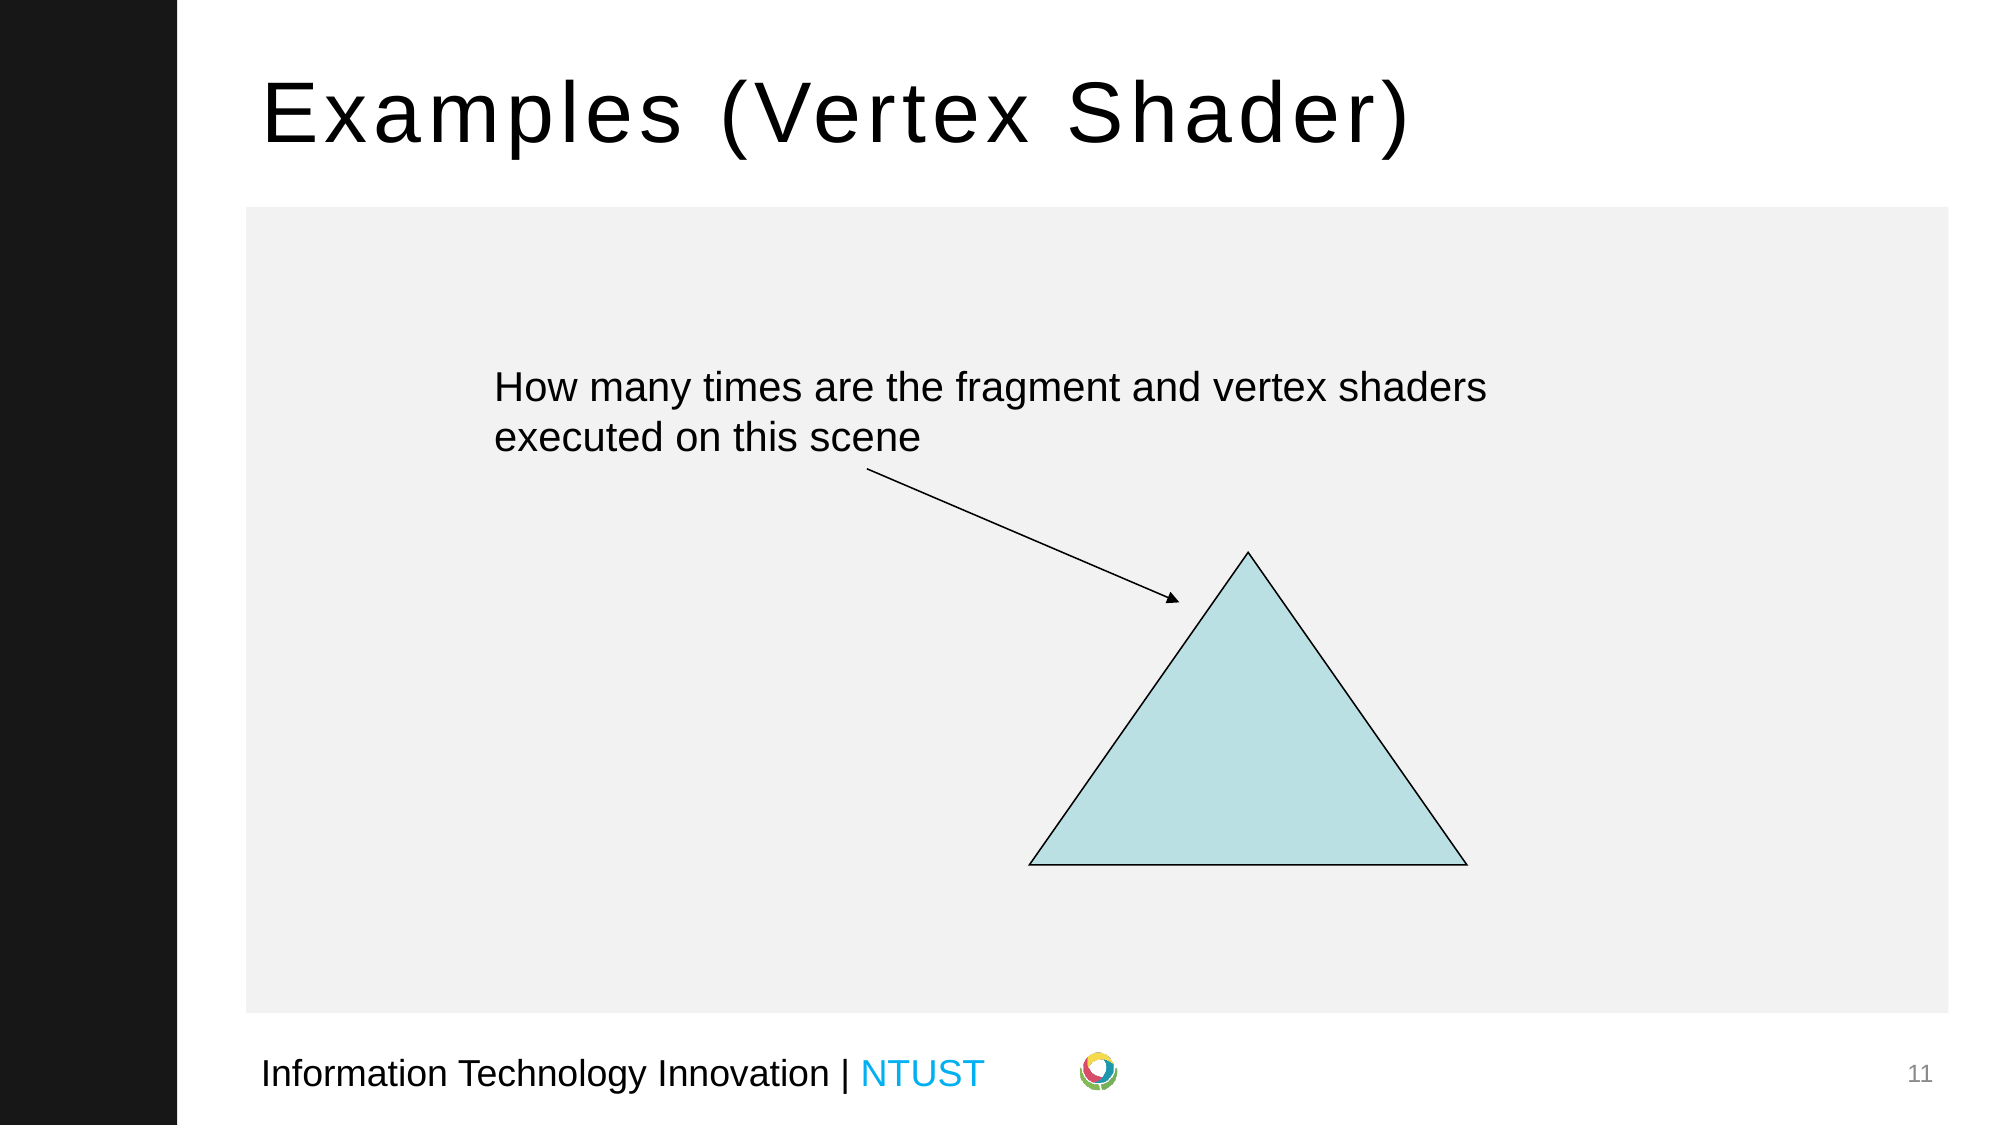

# Examples (Vertex Shader)
How many times are the fragment and vertex shaders executed on this scene